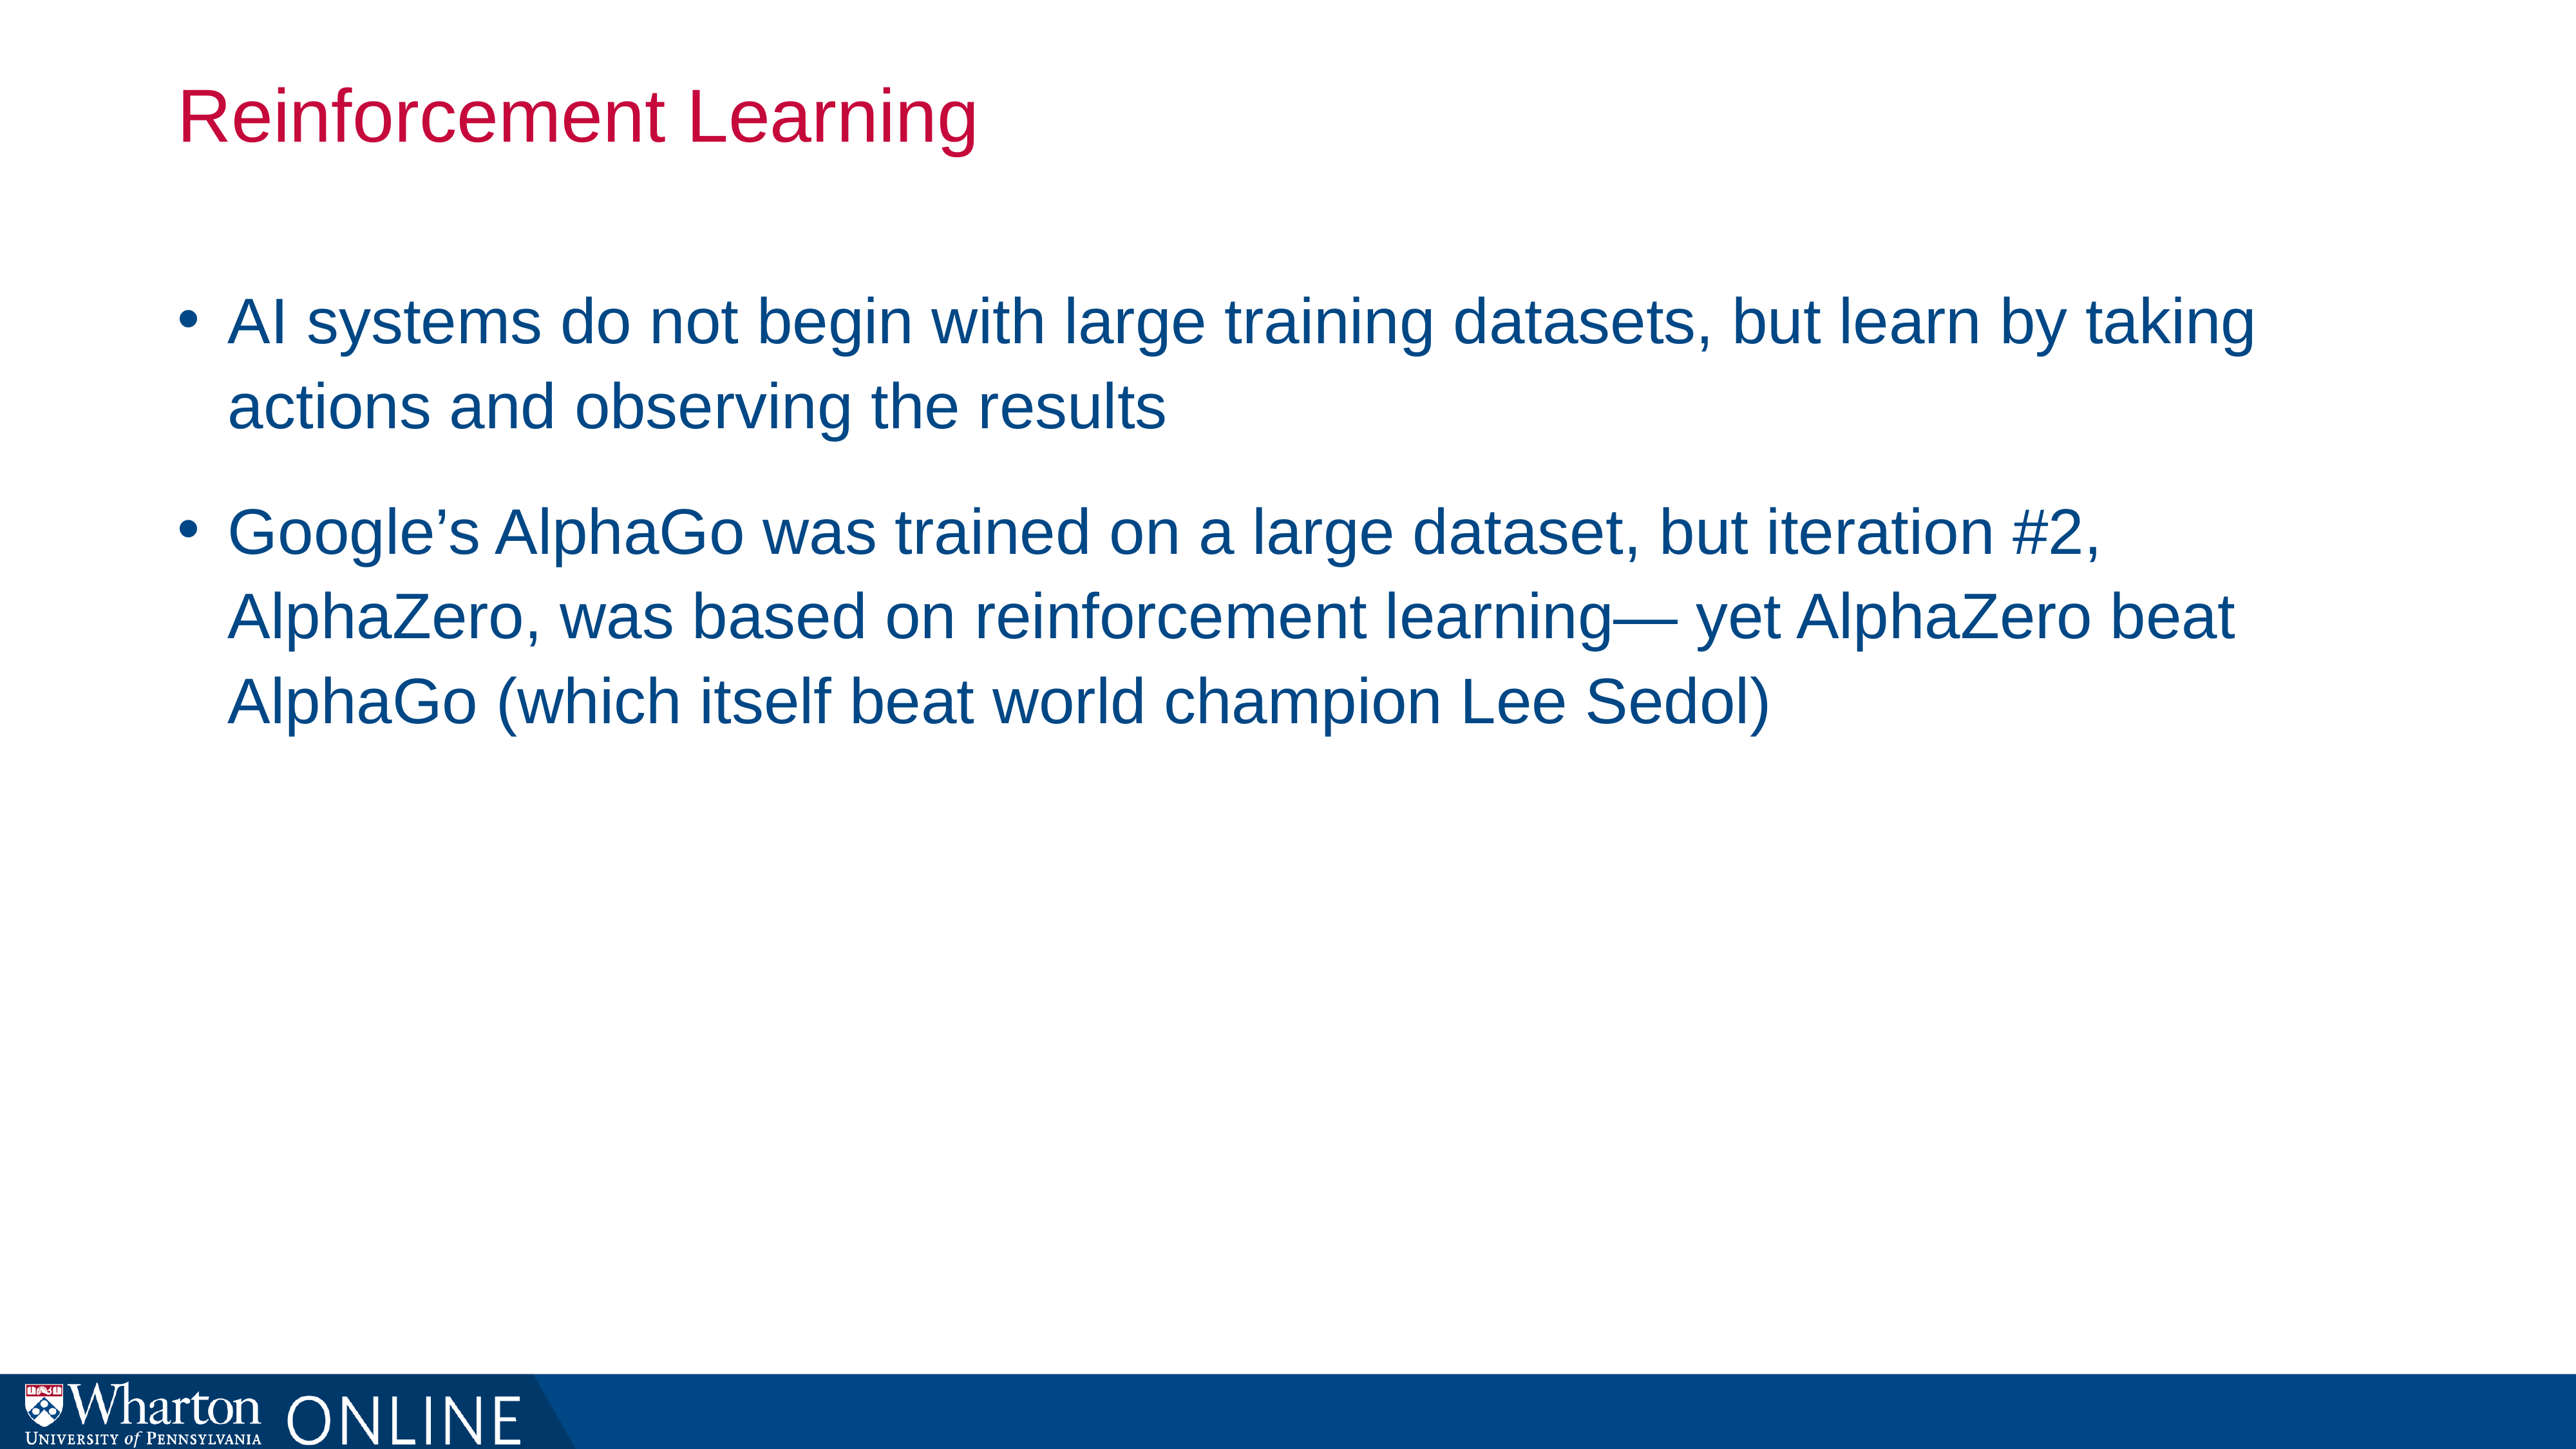

# Reinforcement Learning
AI systems do not begin with large training datasets, but learn by taking actions and observing the results
Google’s AlphaGo was trained on a large dataset, but iteration #2, AlphaZero, was based on reinforcement learning— yet AlphaZero beat AlphaGo (which itself beat world champion Lee Sedol)